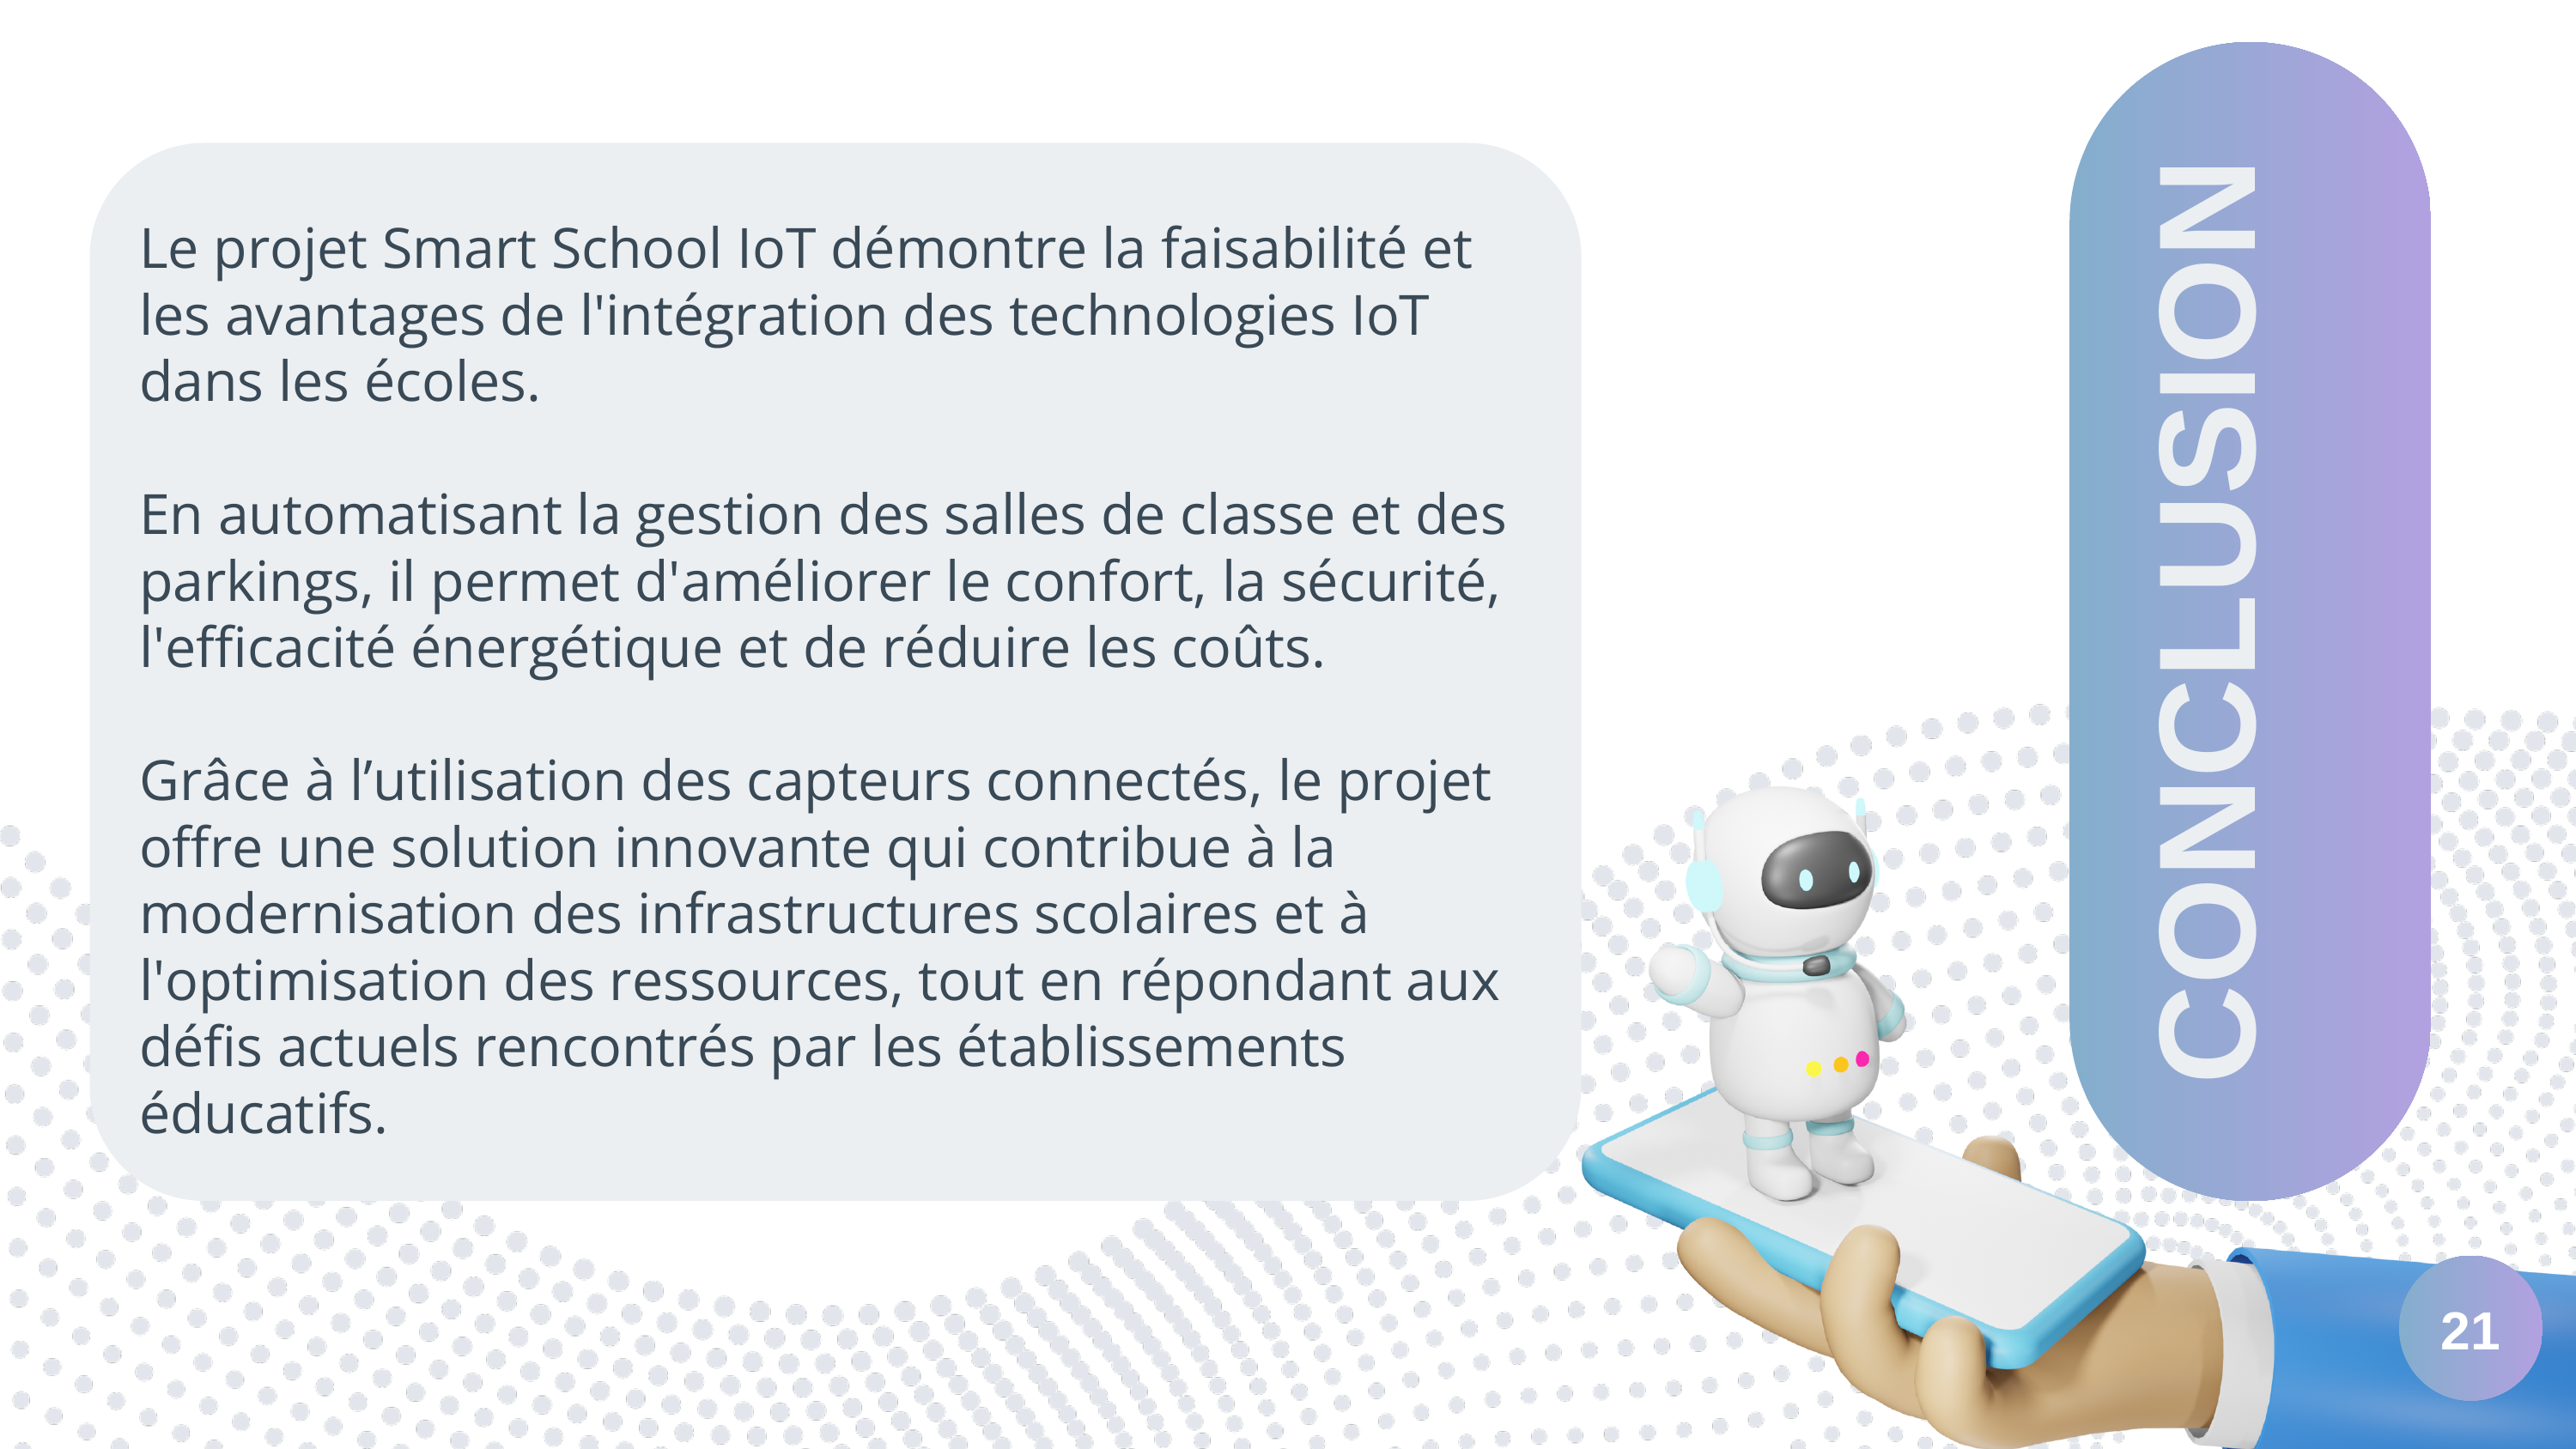

Le projet Smart School IoT démontre la faisabilité et les avantages de l'intégration des technologies IoT dans les écoles.

En automatisant la gestion des salles de classe et des parkings, il permet d'améliorer le confort, la sécurité, l'efficacité énergétique et de réduire les coûts.

Grâce à l’utilisation des capteurs connectés, le projet offre une solution innovante qui contribue à la modernisation des infrastructures scolaires et à l'optimisation des ressources, tout en répondant aux défis actuels rencontrés par les établissements éducatifs.
CONCLUSION

21